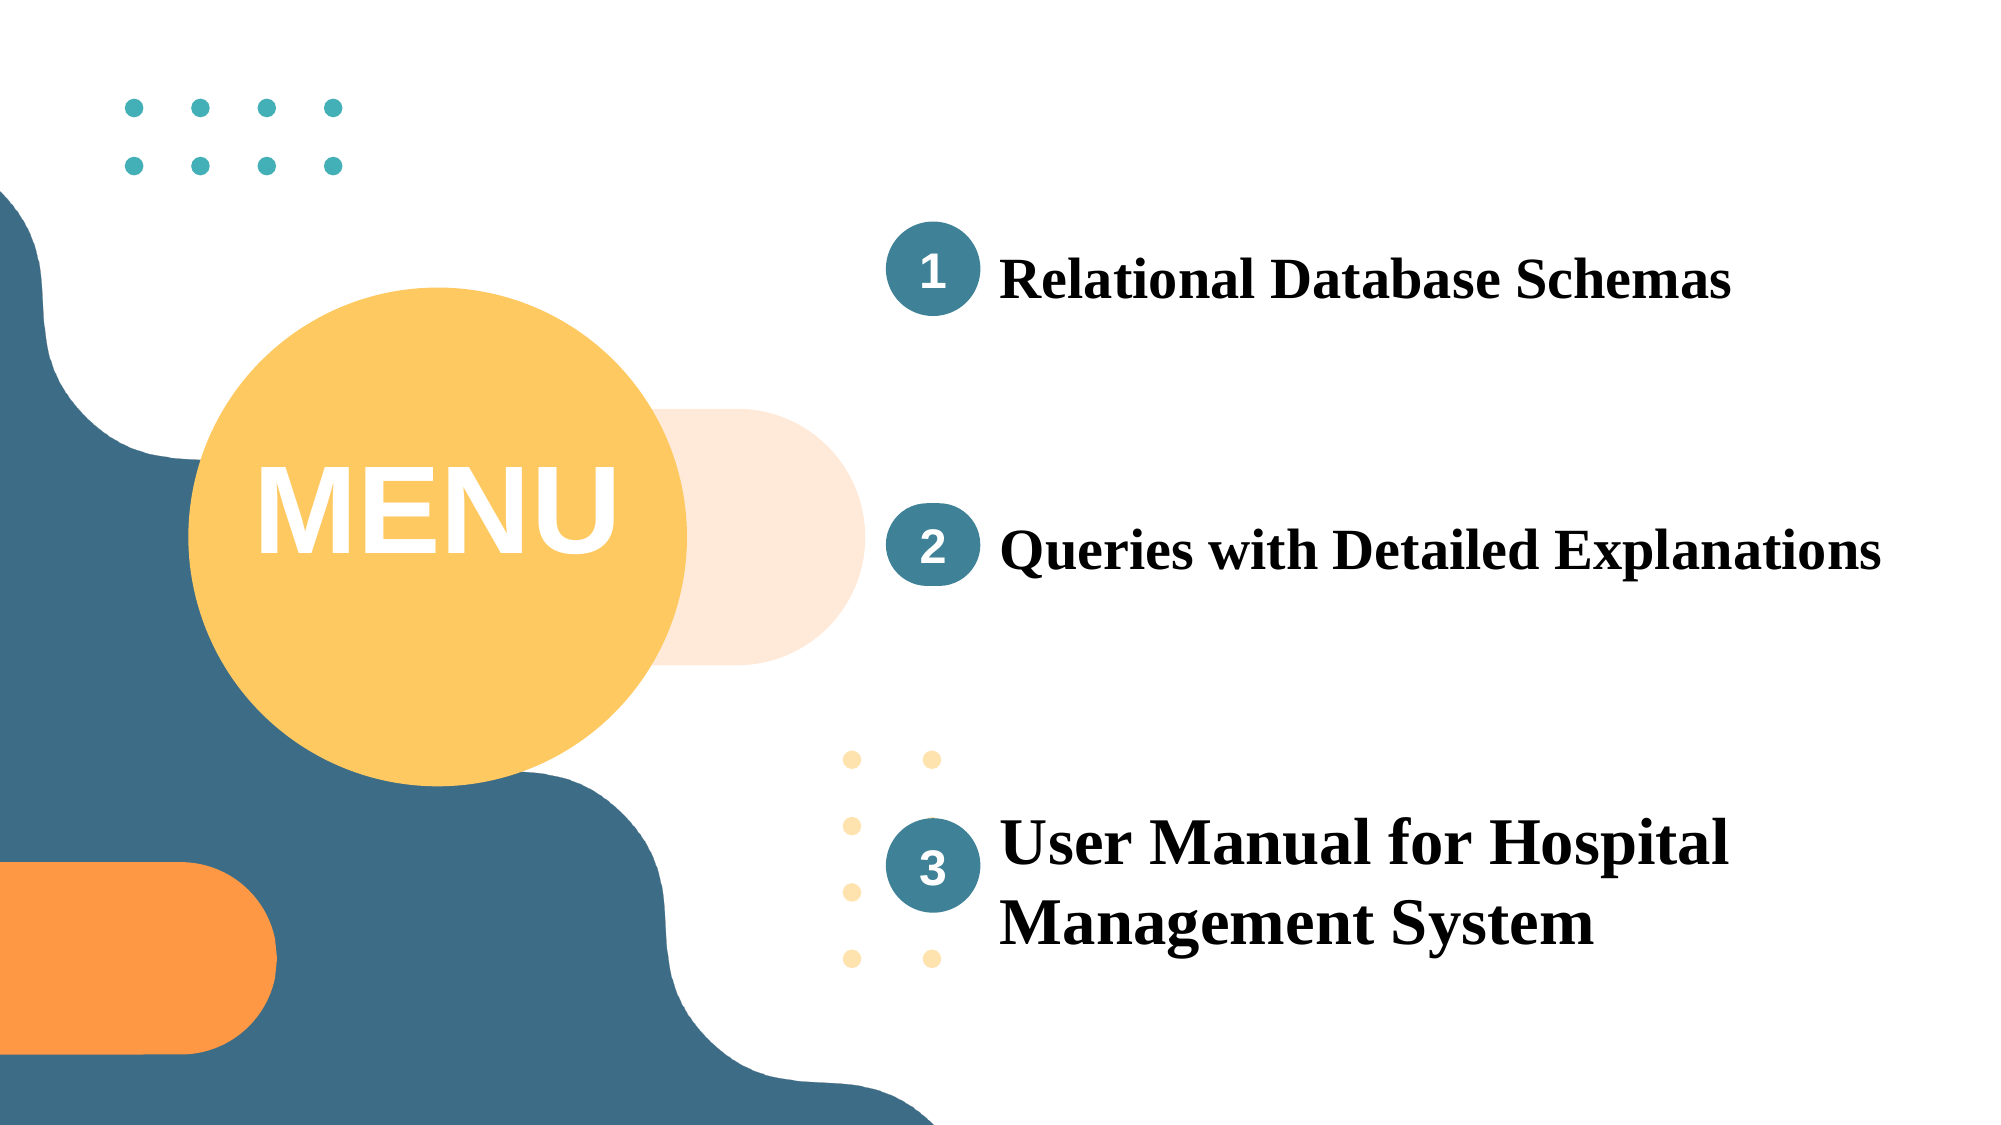

1
Relational Database Schemas
# MENU
Queries with Detailed Explanations
2
User Manual for Hospital Management System
3